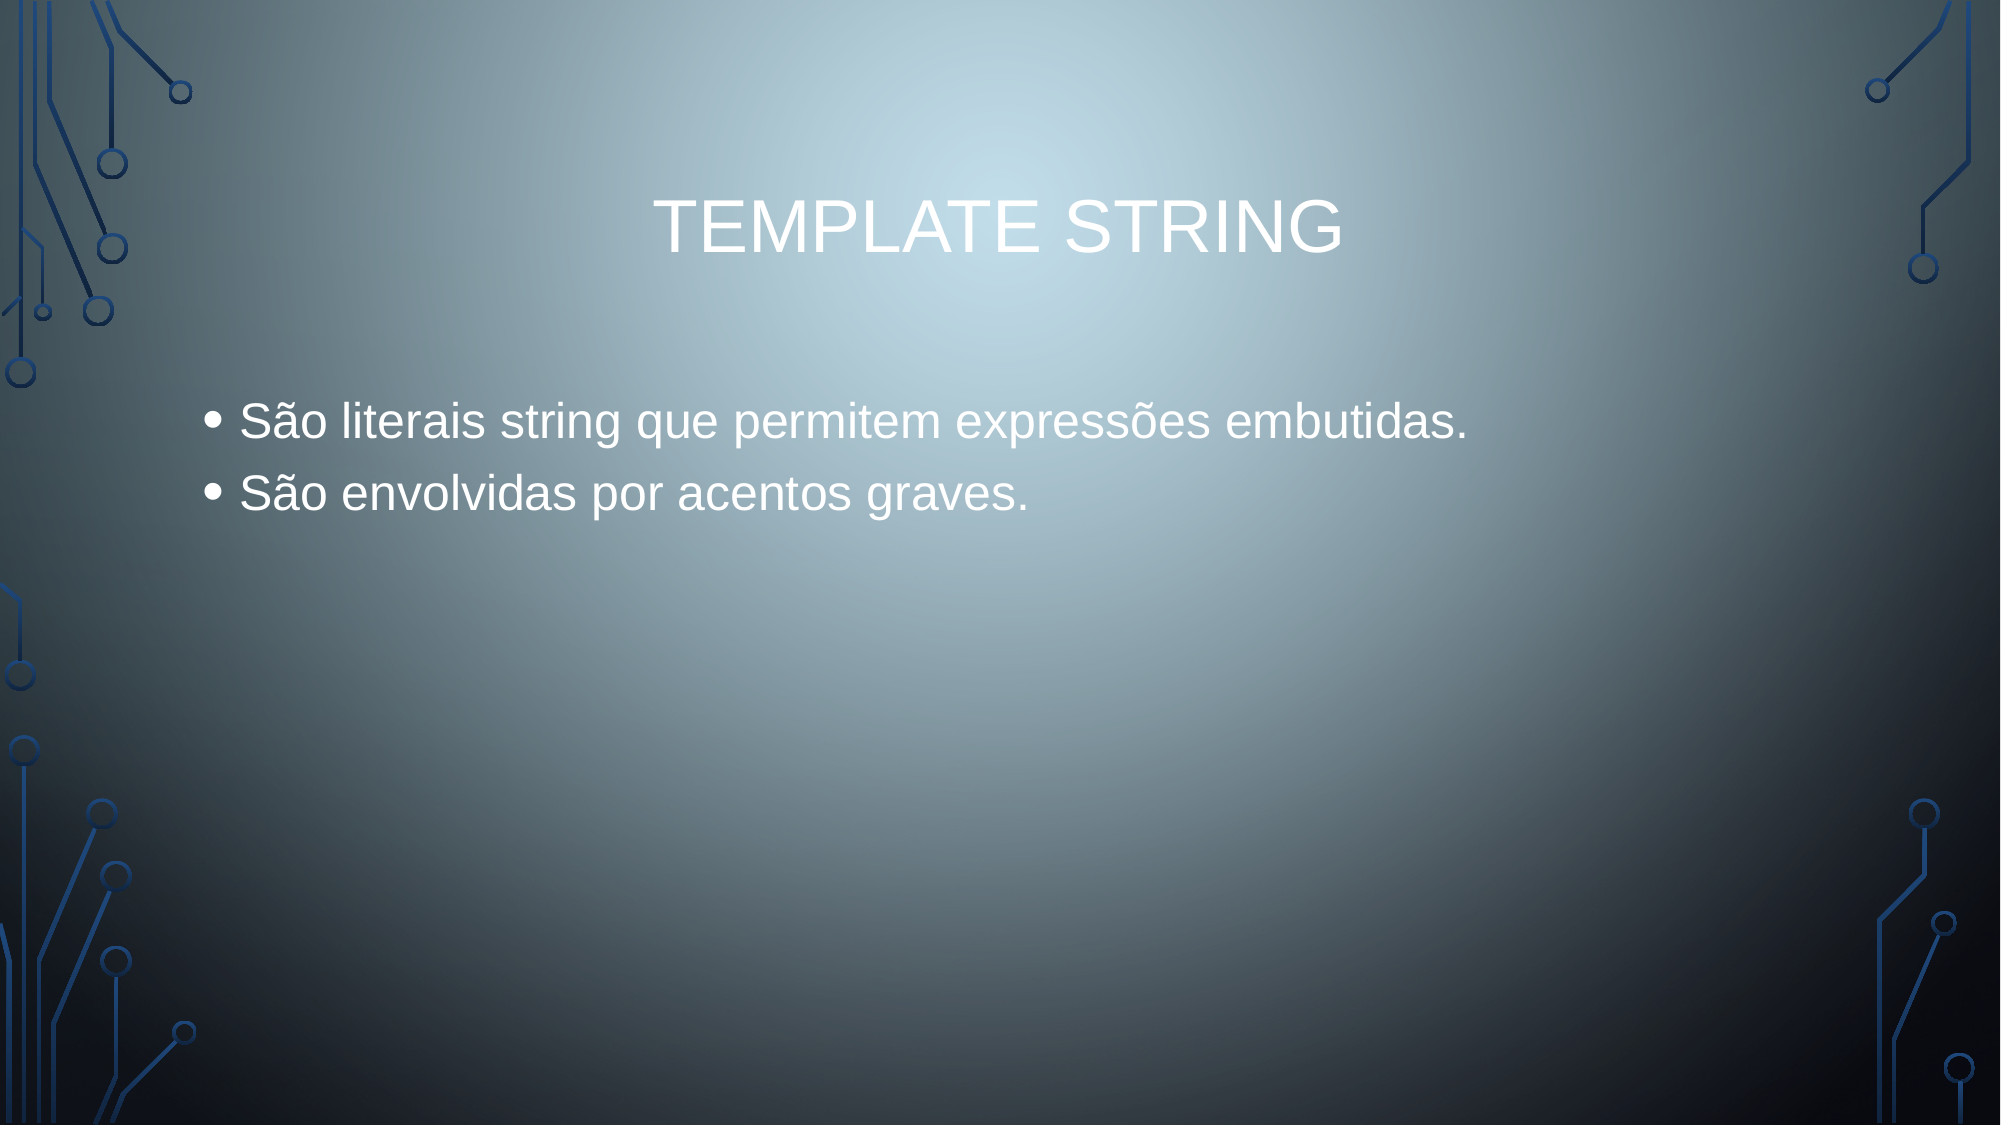

Template string
São literais string que permitem expressões embutidas.
São envolvidas por acentos graves.